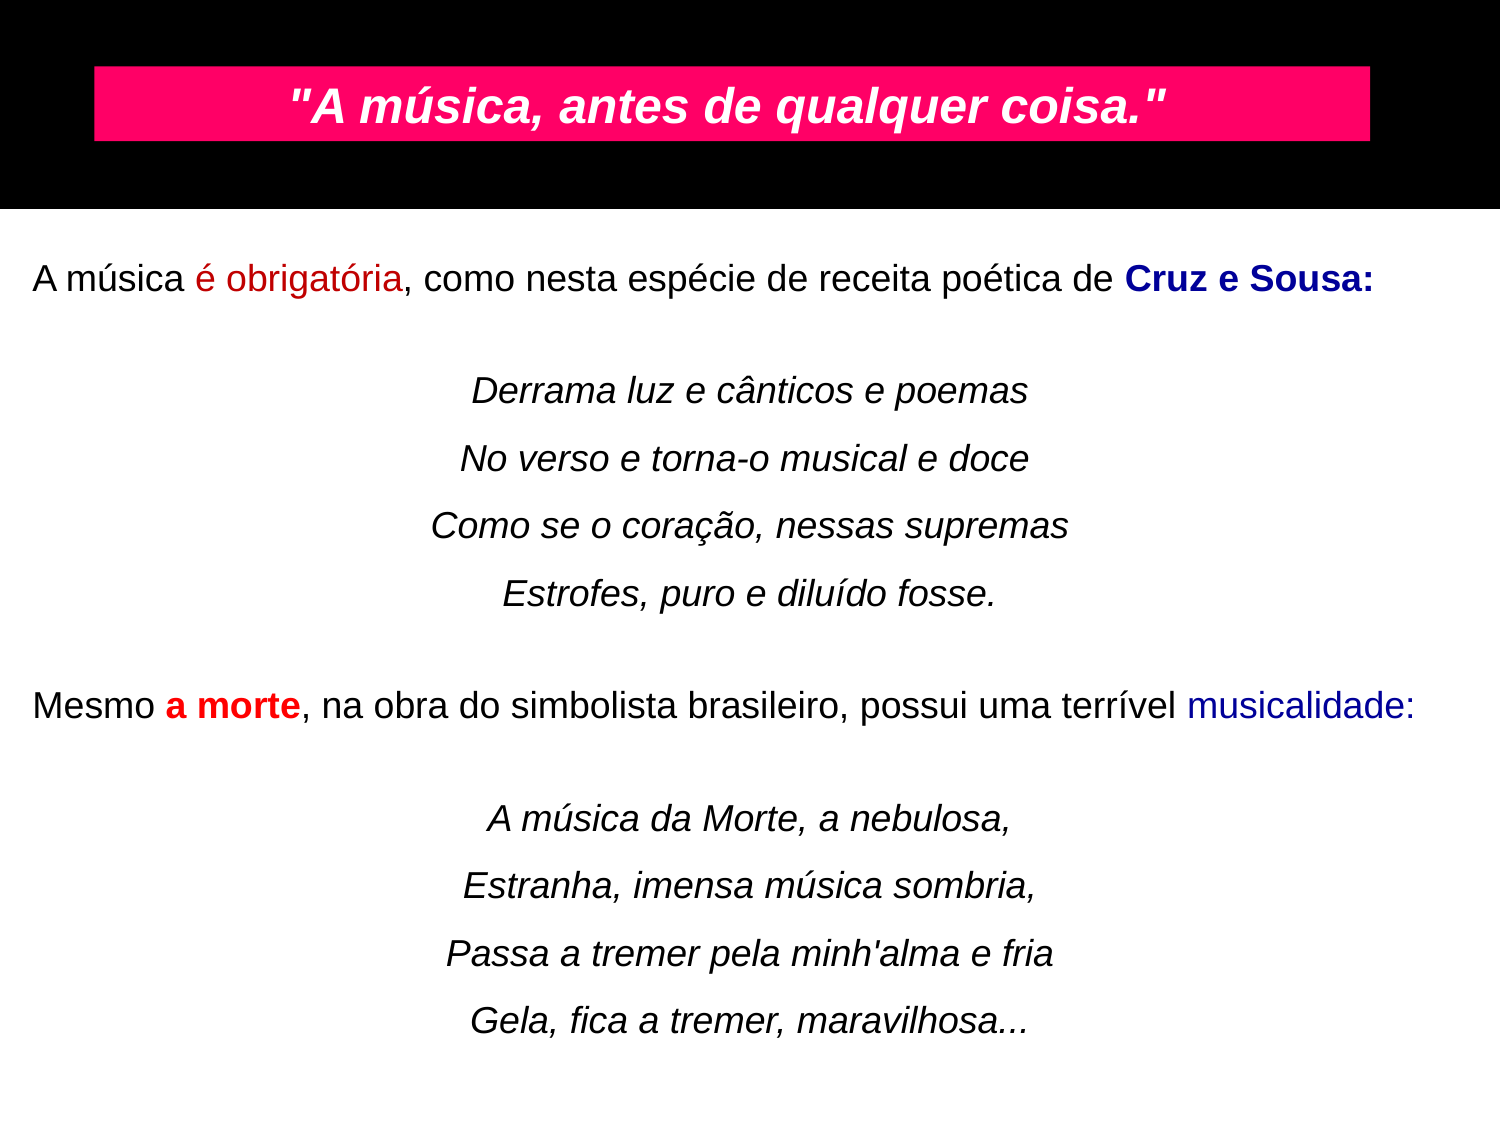

"A música, antes de qualquer coisa."
A música é obrigatória, como nesta espécie de receita poética de Cruz e Sousa:

Derrama luz e cânticos e poemas
No verso e torna-o musical e doce
Como se o coração, nessas supremas
Estrofes, puro e diluído fosse.
Mesmo a morte, na obra do simbolista brasileiro, possui uma terrível musicalidade:

A música da Morte, a nebulosa,
Estranha, imensa música sombria,
Passa a tremer pela minh'alma e fria
Gela, fica a tremer, maravilhosa...